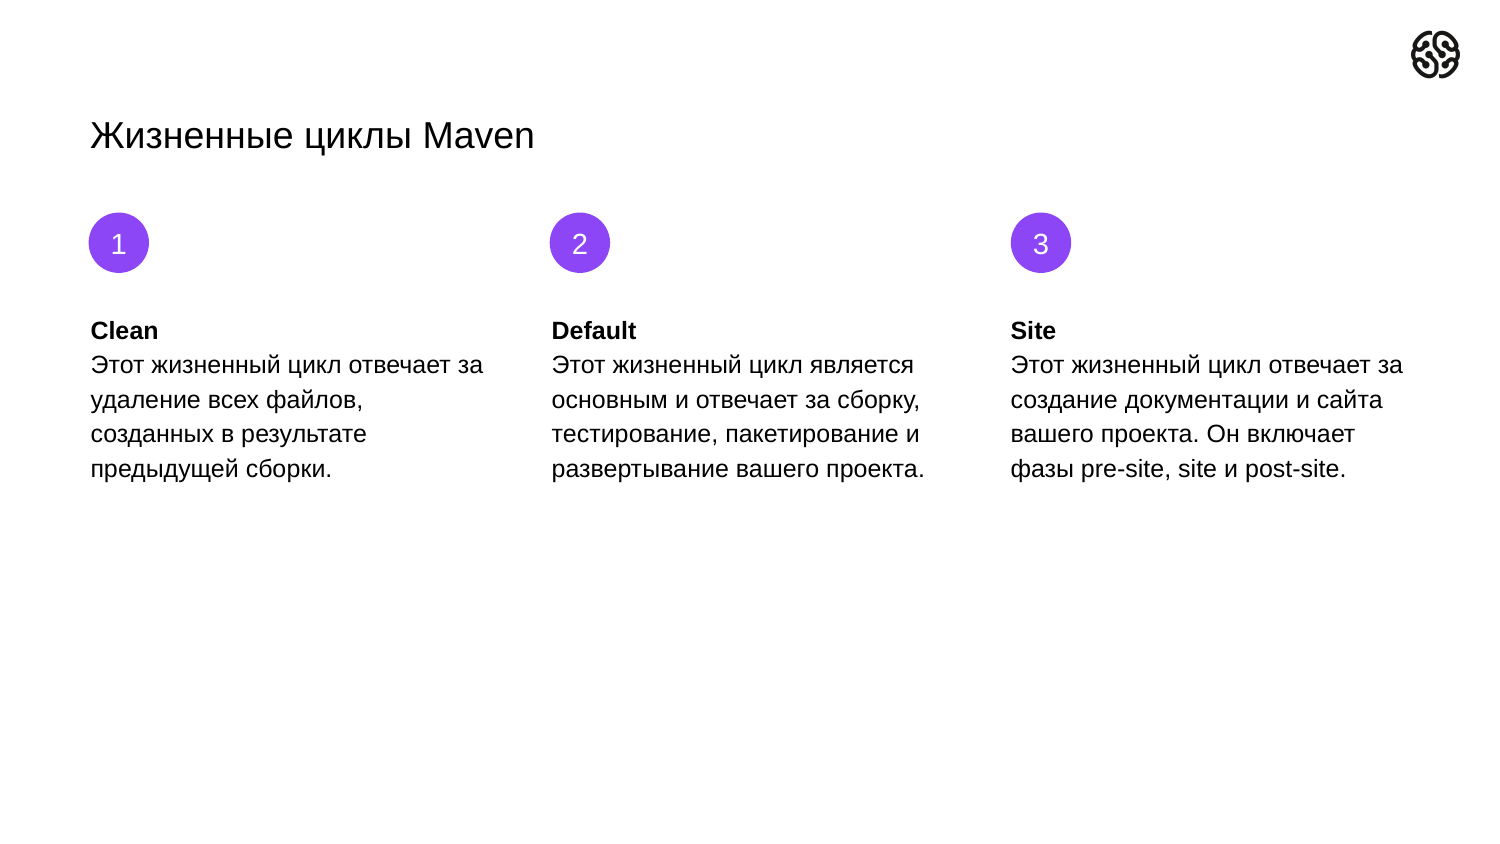

# Жизненные циклы Maven
1
2
3
Clean
Этот жизненный цикл отвечает за удаление всех файлов, созданных в результате предыдущей сборки.
Default
Этот жизненный цикл является основным и отвечает за сборку, тестирование, пакетирование и развертывание вашего проекта.
Site
Этот жизненный цикл отвечает за создание документации и сайта вашего проекта. Он включает фазы pre-site, site и post-site.